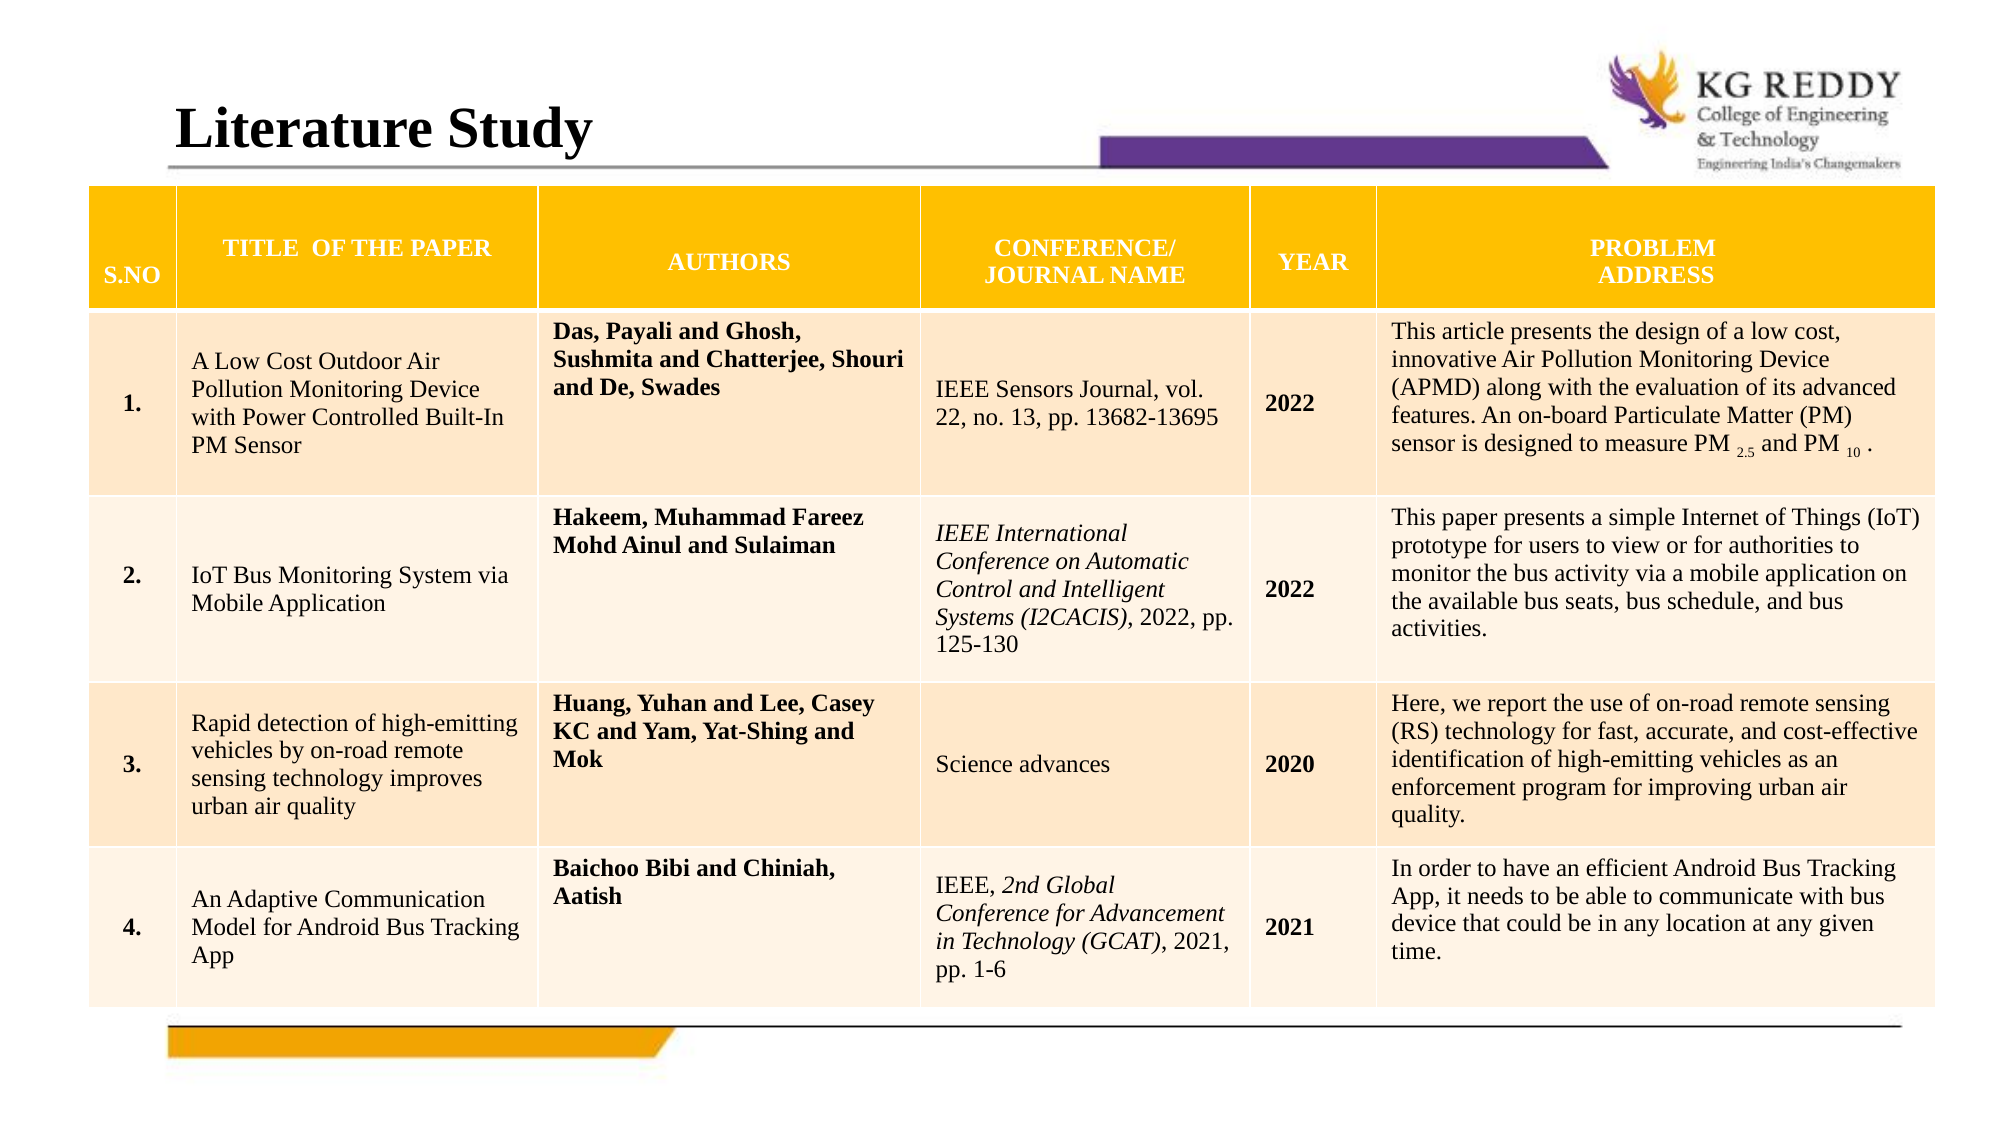

Literature Study
| S.NO | TITLE OF THE PAPER | AUTHORS | CONFERENCE/ JOURNAL NAME | YEAR | PROBLEM ADDRESS |
| --- | --- | --- | --- | --- | --- |
| 1. | A Low Cost Outdoor Air Pollution Monitoring Device with Power Controlled Built-In PM Sensor | Das, Payali and Ghosh, Sushmita and Chatterjee, Shouri and De, Swades | IEEE Sensors Journal, vol. 22, no. 13, pp. 13682-13695 | 2022 | This article presents the design of a low cost, innovative Air Pollution Monitoring Device (APMD) along with the evaluation of its advanced features. An on-board Particulate Matter (PM) sensor is designed to measure PM 2.5 and PM 10 . |
| 2. | IoT Bus Monitoring System via Mobile Application | Hakeem, Muhammad Fareez Mohd Ainul and Sulaiman | IEEE International Conference on Automatic Control and Intelligent Systems (I2CACIS), 2022, pp. 125-130 | 2022 | This paper presents a simple Internet of Things (IoT) prototype for users to view or for authorities to monitor the bus activity via a mobile application on the available bus seats, bus schedule, and bus activities. |
| 3. | Rapid detection of high-emitting vehicles by on-road remote sensing technology improves urban air quality | Huang, Yuhan and Lee, Casey KC and Yam, Yat-Shing and Mok | Science advances | 2020 | Here, we report the use of on-road remote sensing (RS) technology for fast, accurate, and cost-effective identification of high-emitting vehicles as an enforcement program for improving urban air quality. |
| 4. | An Adaptive Communication Model for Android Bus Tracking App | Baichoo Bibi and Chiniah, Aatish | IEEE, 2nd Global Conference for Advancement in Technology (GCAT), 2021, pp. 1-6 | 2021 | In order to have an efficient Android Bus Tracking App, it needs to be able to communicate with bus device that could be in any location at any given time. |